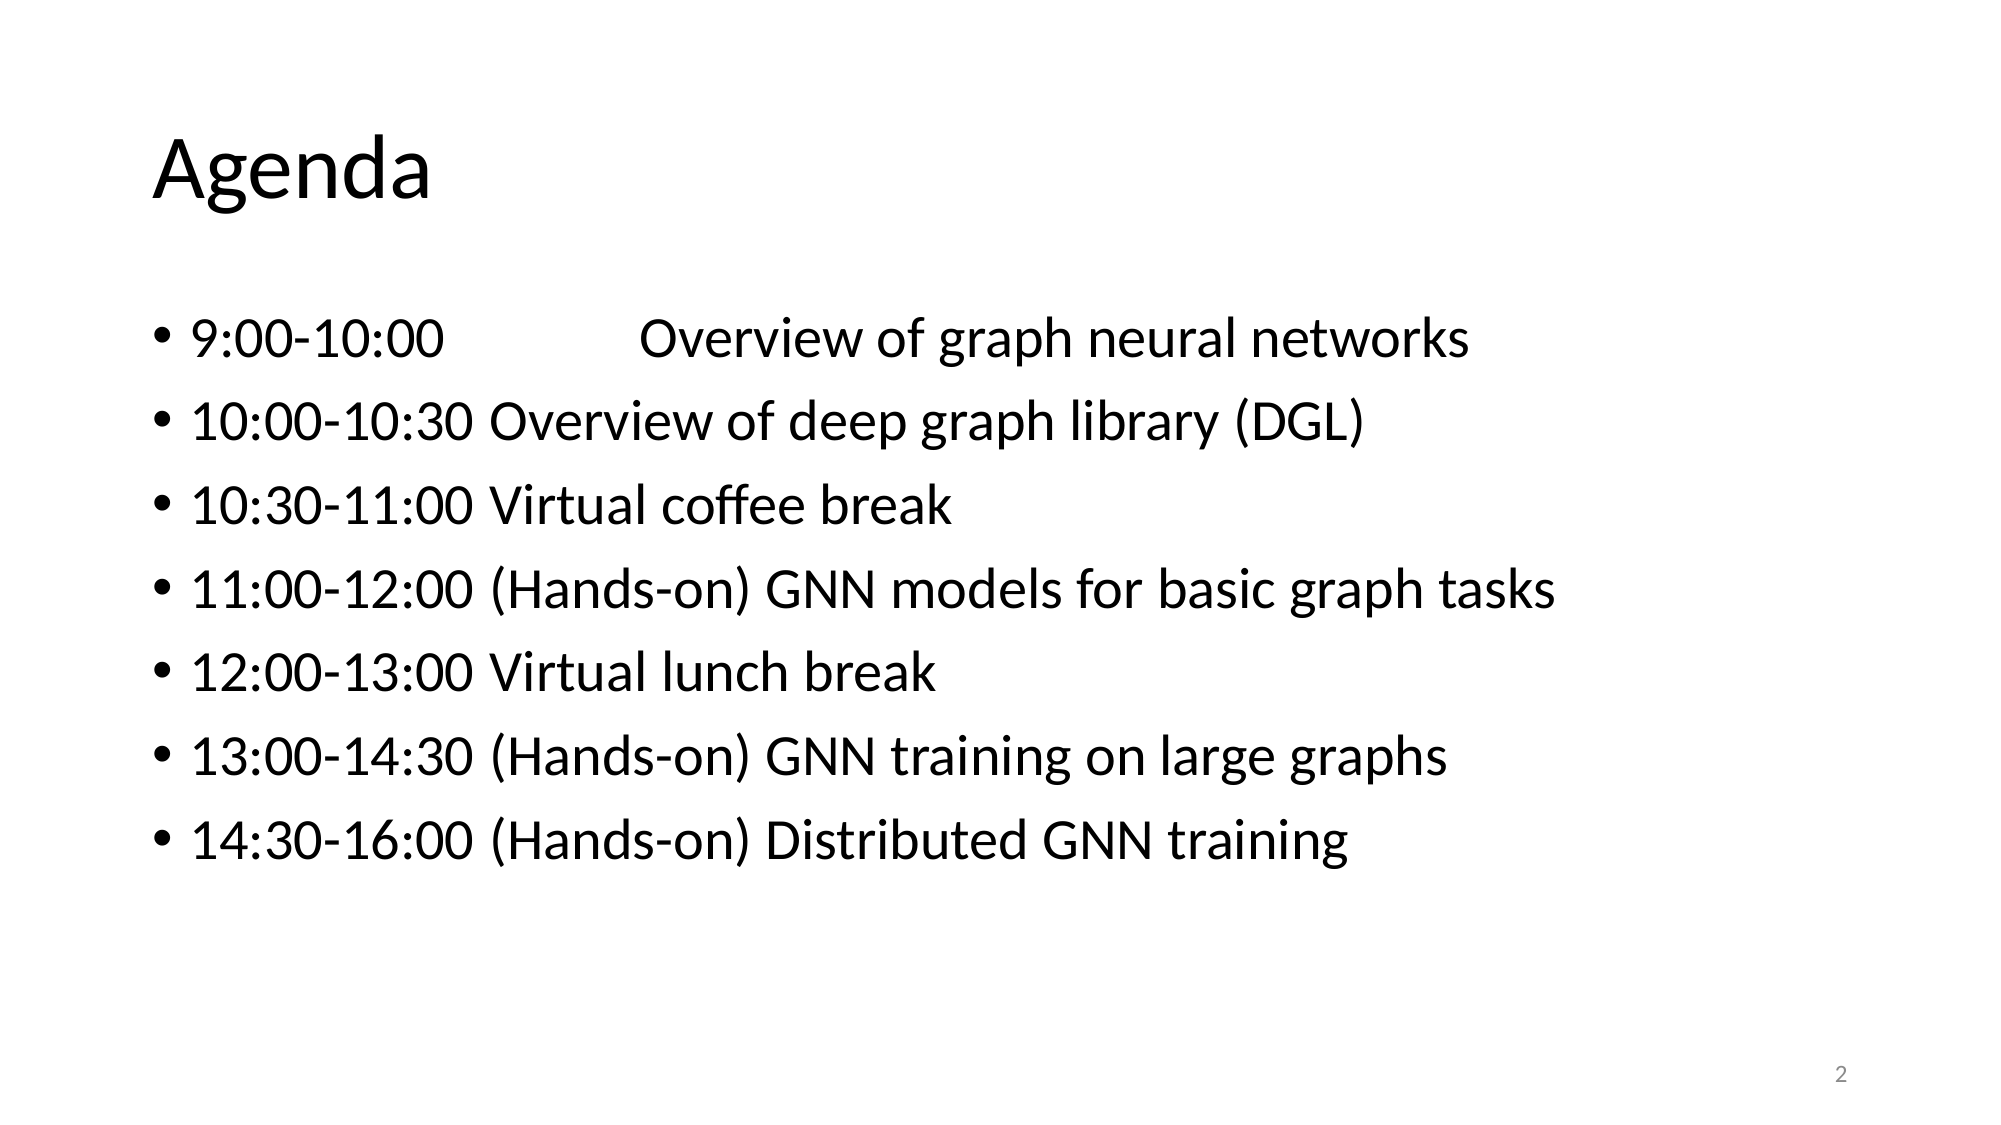

# Agenda
9:00-10:00		Overview of graph neural networks
10:00-10:30	Overview of deep graph library (DGL)
10:30-11:00 	Virtual coffee break
11:00-12:00	(Hands-on) GNN models for basic graph tasks
12:00-13:00	Virtual lunch break
13:00-14:30	(Hands-on) GNN training on large graphs
14:30-16:00	(Hands-on) Distributed GNN training
2